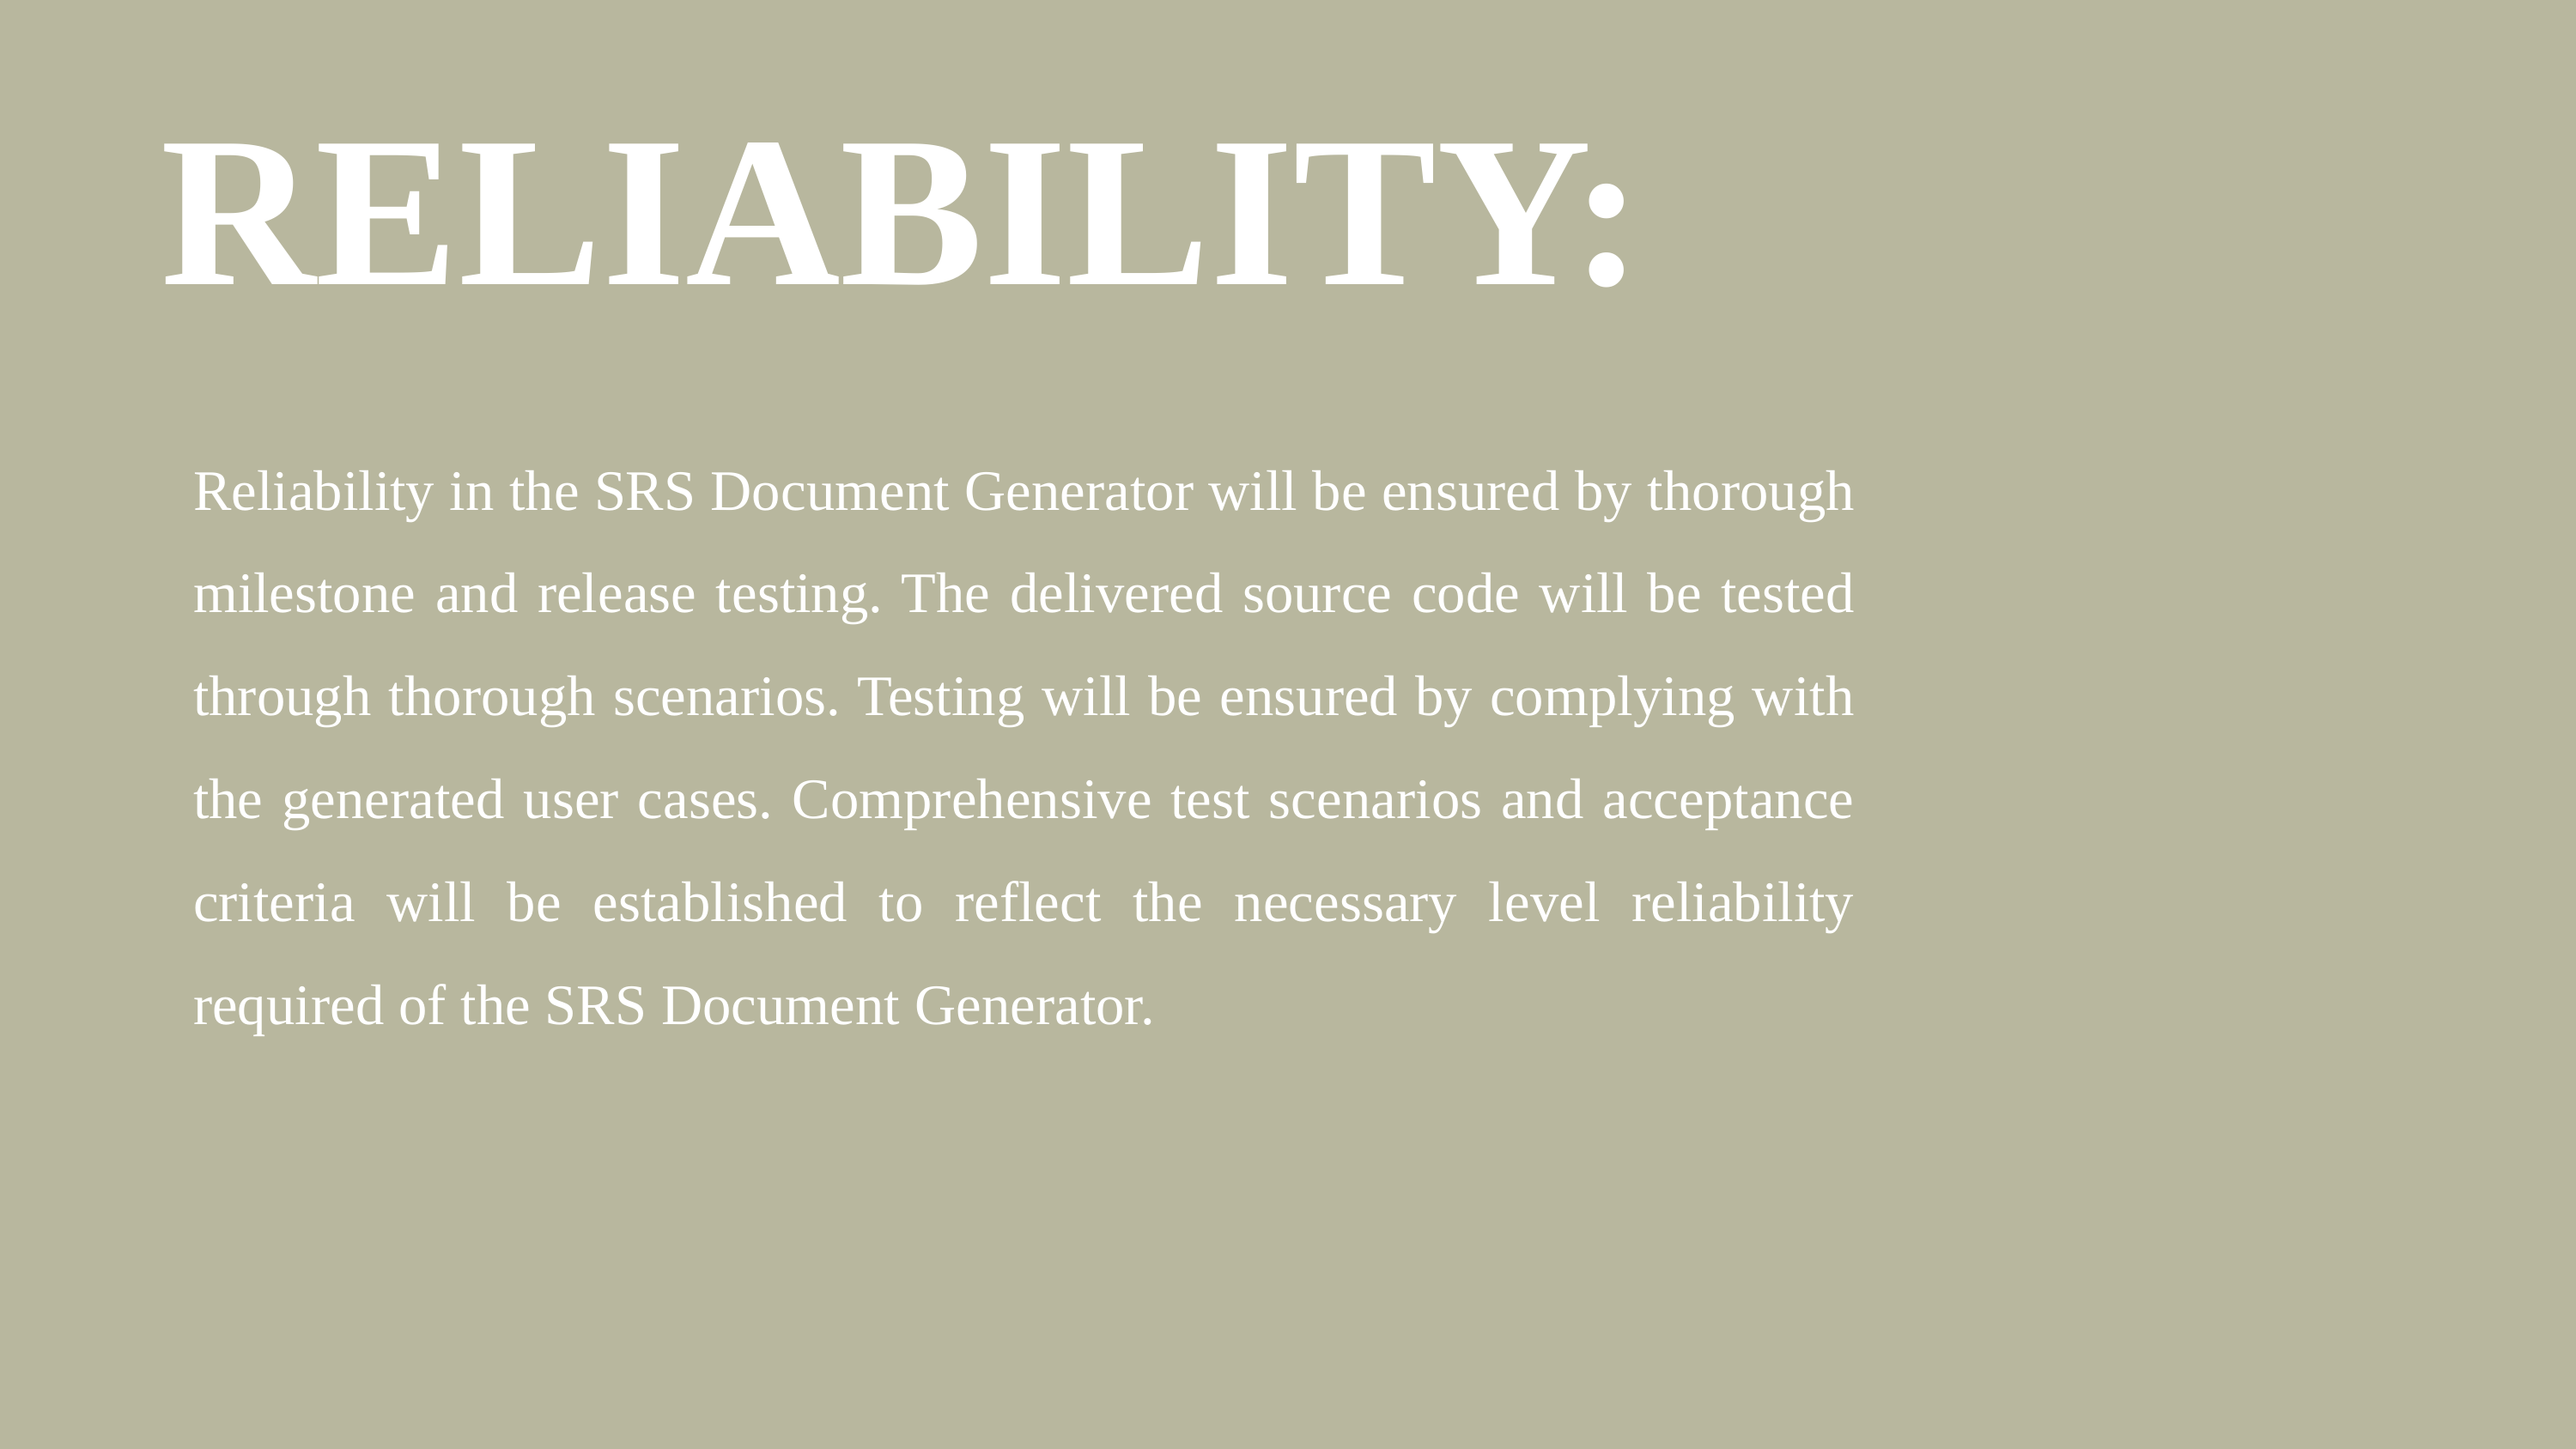

RELIABILITY:
Reliability in the SRS Document Generator will be ensured by thorough milestone and release testing. The delivered source code will be tested through thorough scenarios. Testing will be ensured by complying with the generated user cases. Comprehensive test scenarios and acceptance criteria will be established to reflect the necessary level reliability required of the SRS Document Generator.